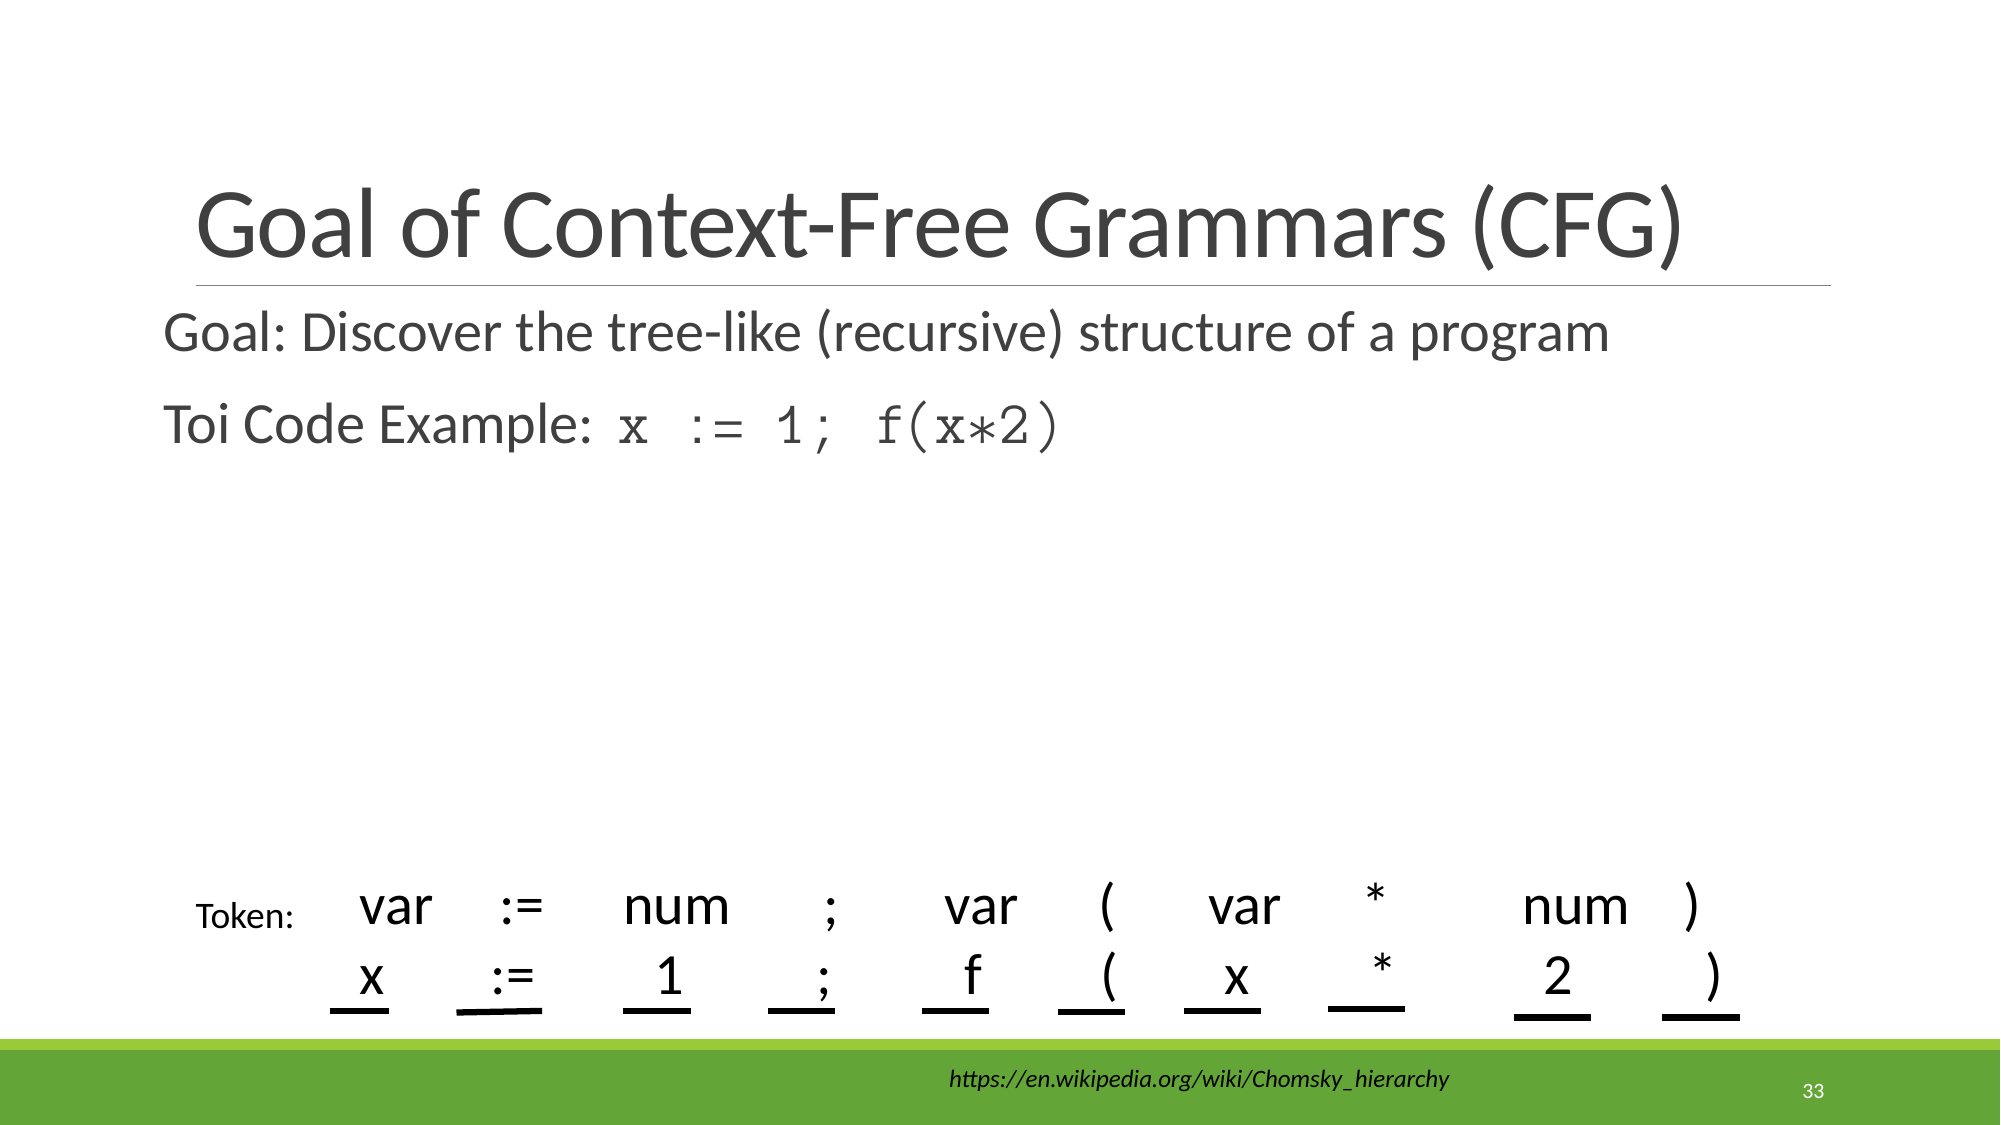

# Goal of Context-Free Grammars (CFG)
Goal: Discover the tree-like (recursive) structure of a program
Toi Code Example:  x := 1; f(x*2)

var     :=      num       ;        var      (       var      *          num    )
x        :=         1          ;          f         (        x         *           2          )
Token:
https://en.wikipedia.org/wiki/Chomsky_hierarchy
33